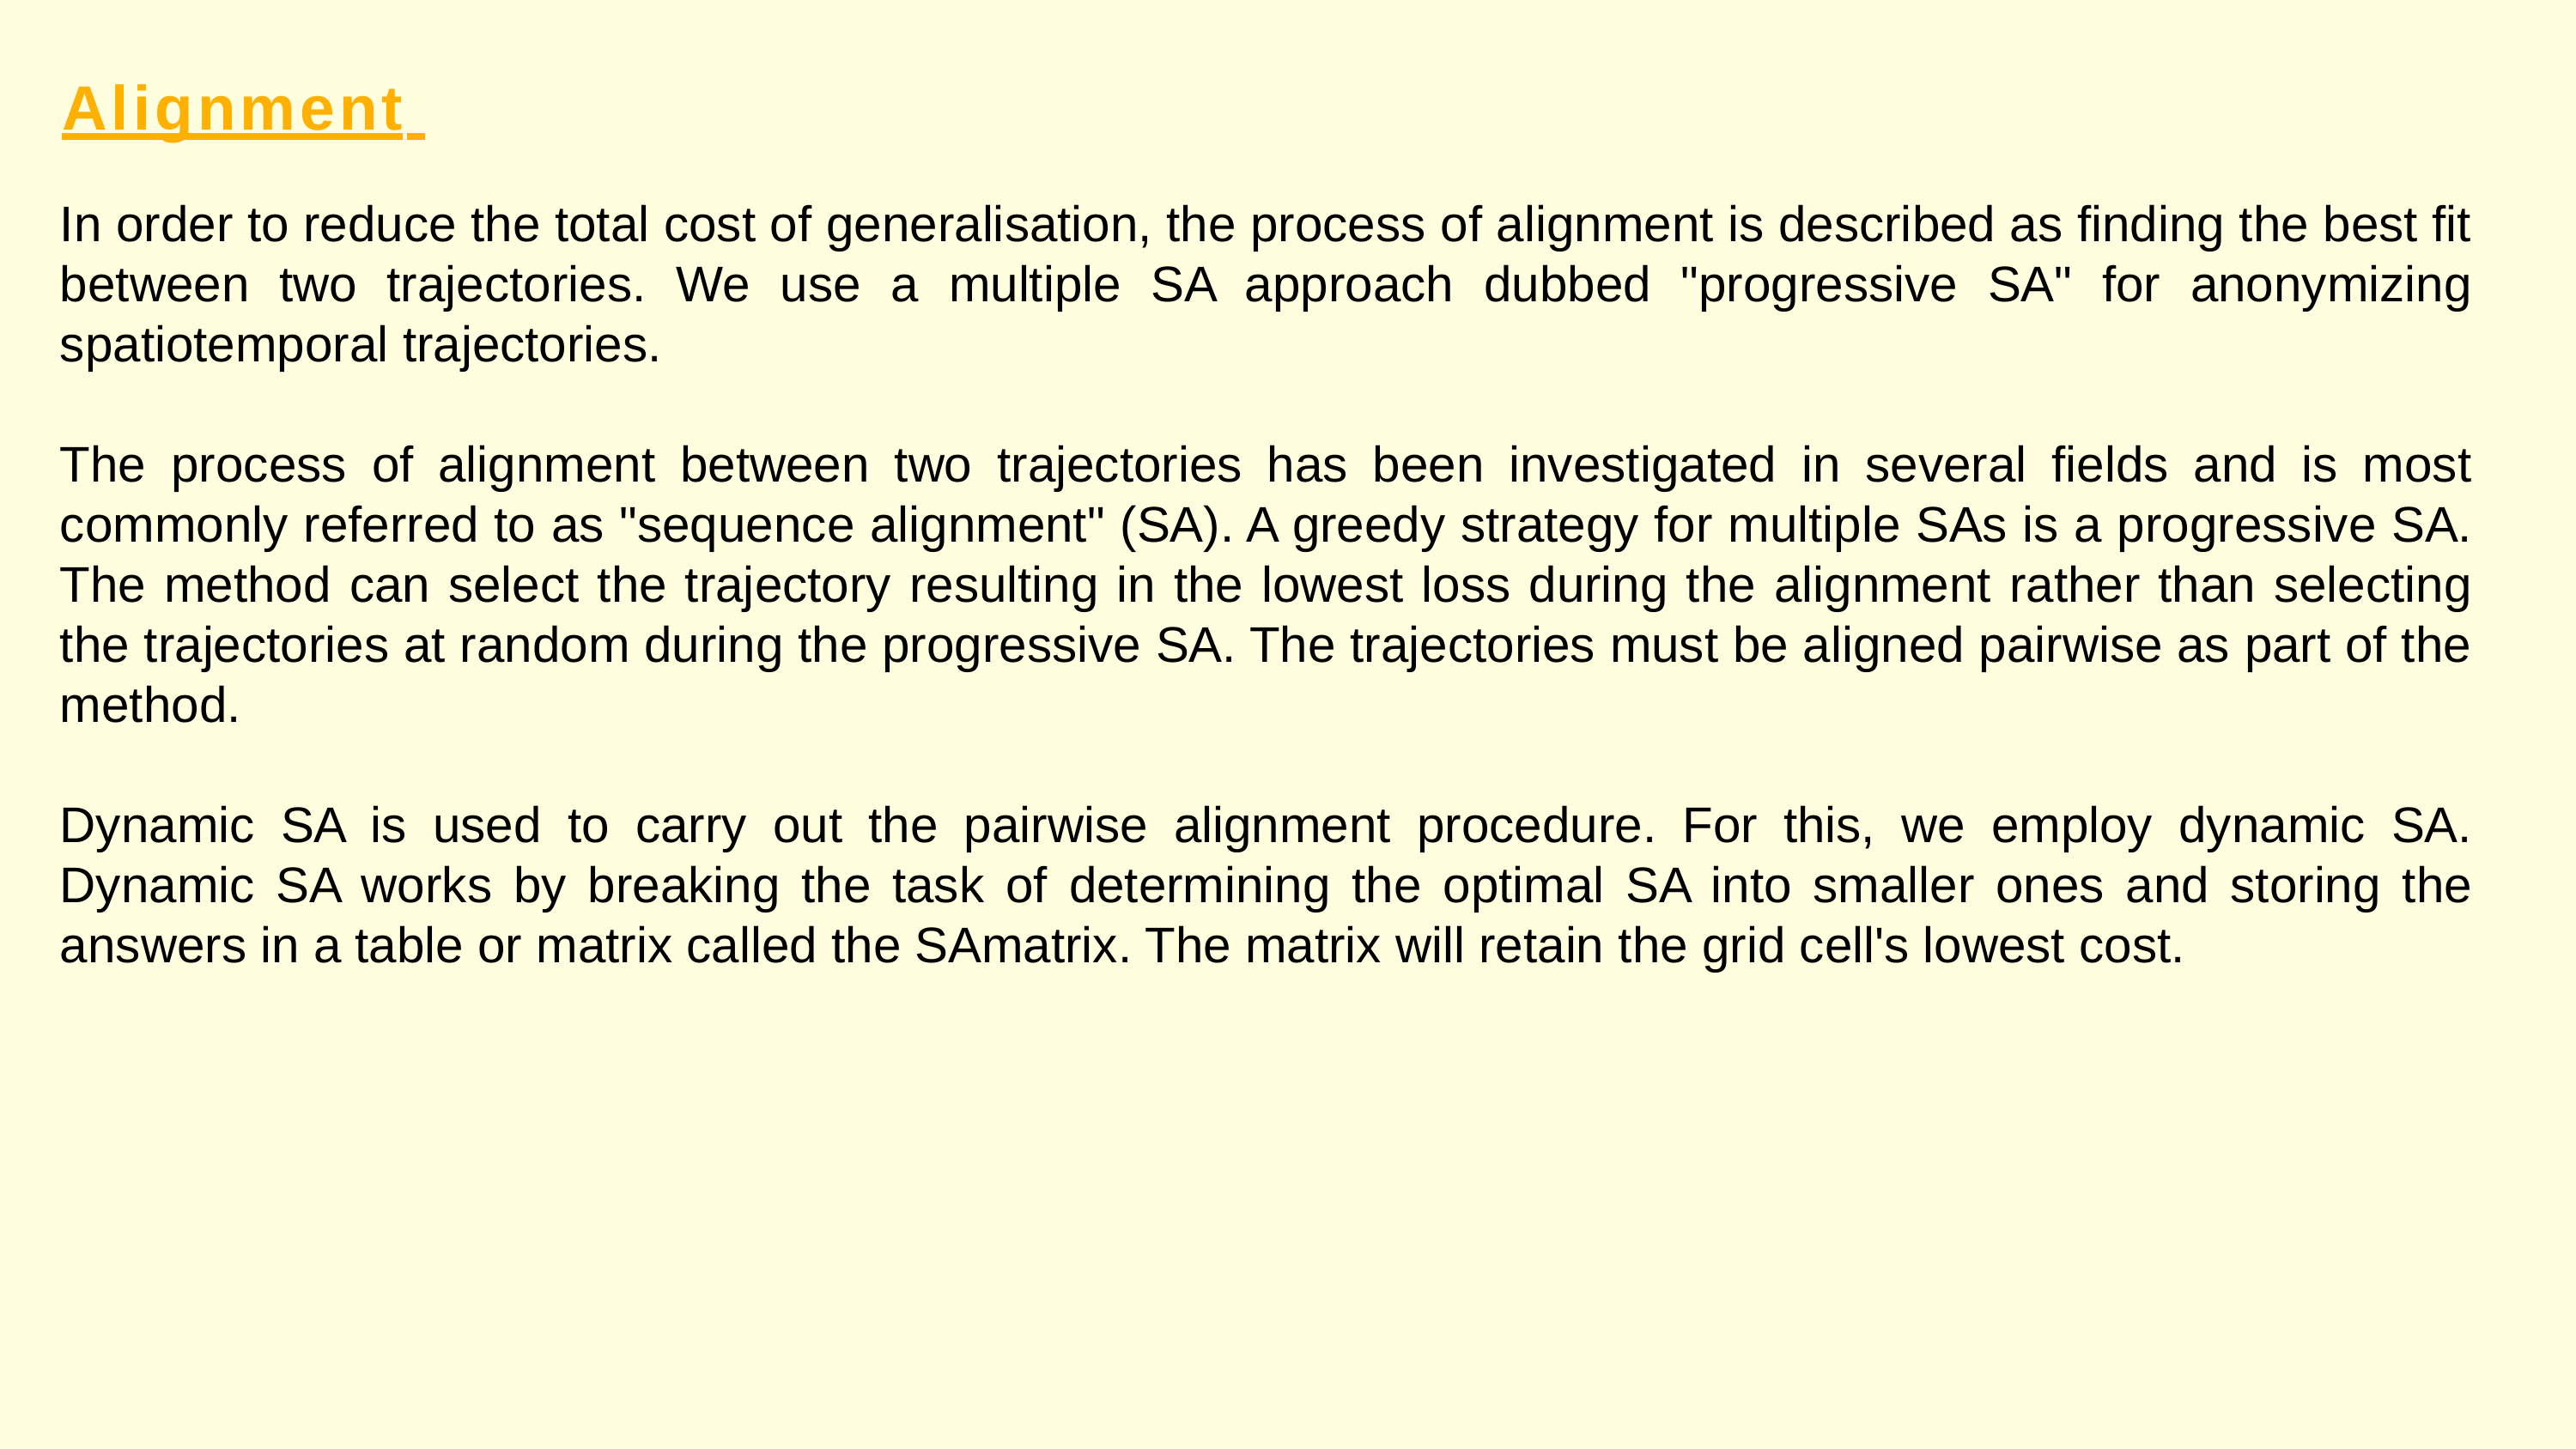

# Alignment
In order to reduce the total cost of generalisation, the process of alignment is described as finding the best fit between two trajectories. We use a multiple SA approach dubbed "progressive SA" for anonymizing spatiotemporal trajectories.

The process of alignment between two trajectories has been investigated in several fields and is most commonly referred to as "sequence alignment" (SA). A greedy strategy for multiple SAs is a progressive SA. The method can select the trajectory resulting in the lowest loss during the alignment rather than selecting the trajectories at random during the progressive SA. The trajectories must be aligned pairwise as part of the method.

Dynamic SA is used to carry out the pairwise alignment procedure. For this, we employ dynamic SA. Dynamic SA works by breaking the task of determining the optimal SA into smaller ones and storing the answers in a table or matrix called the SAmatrix. The matrix will retain the grid cell's lowest cost.